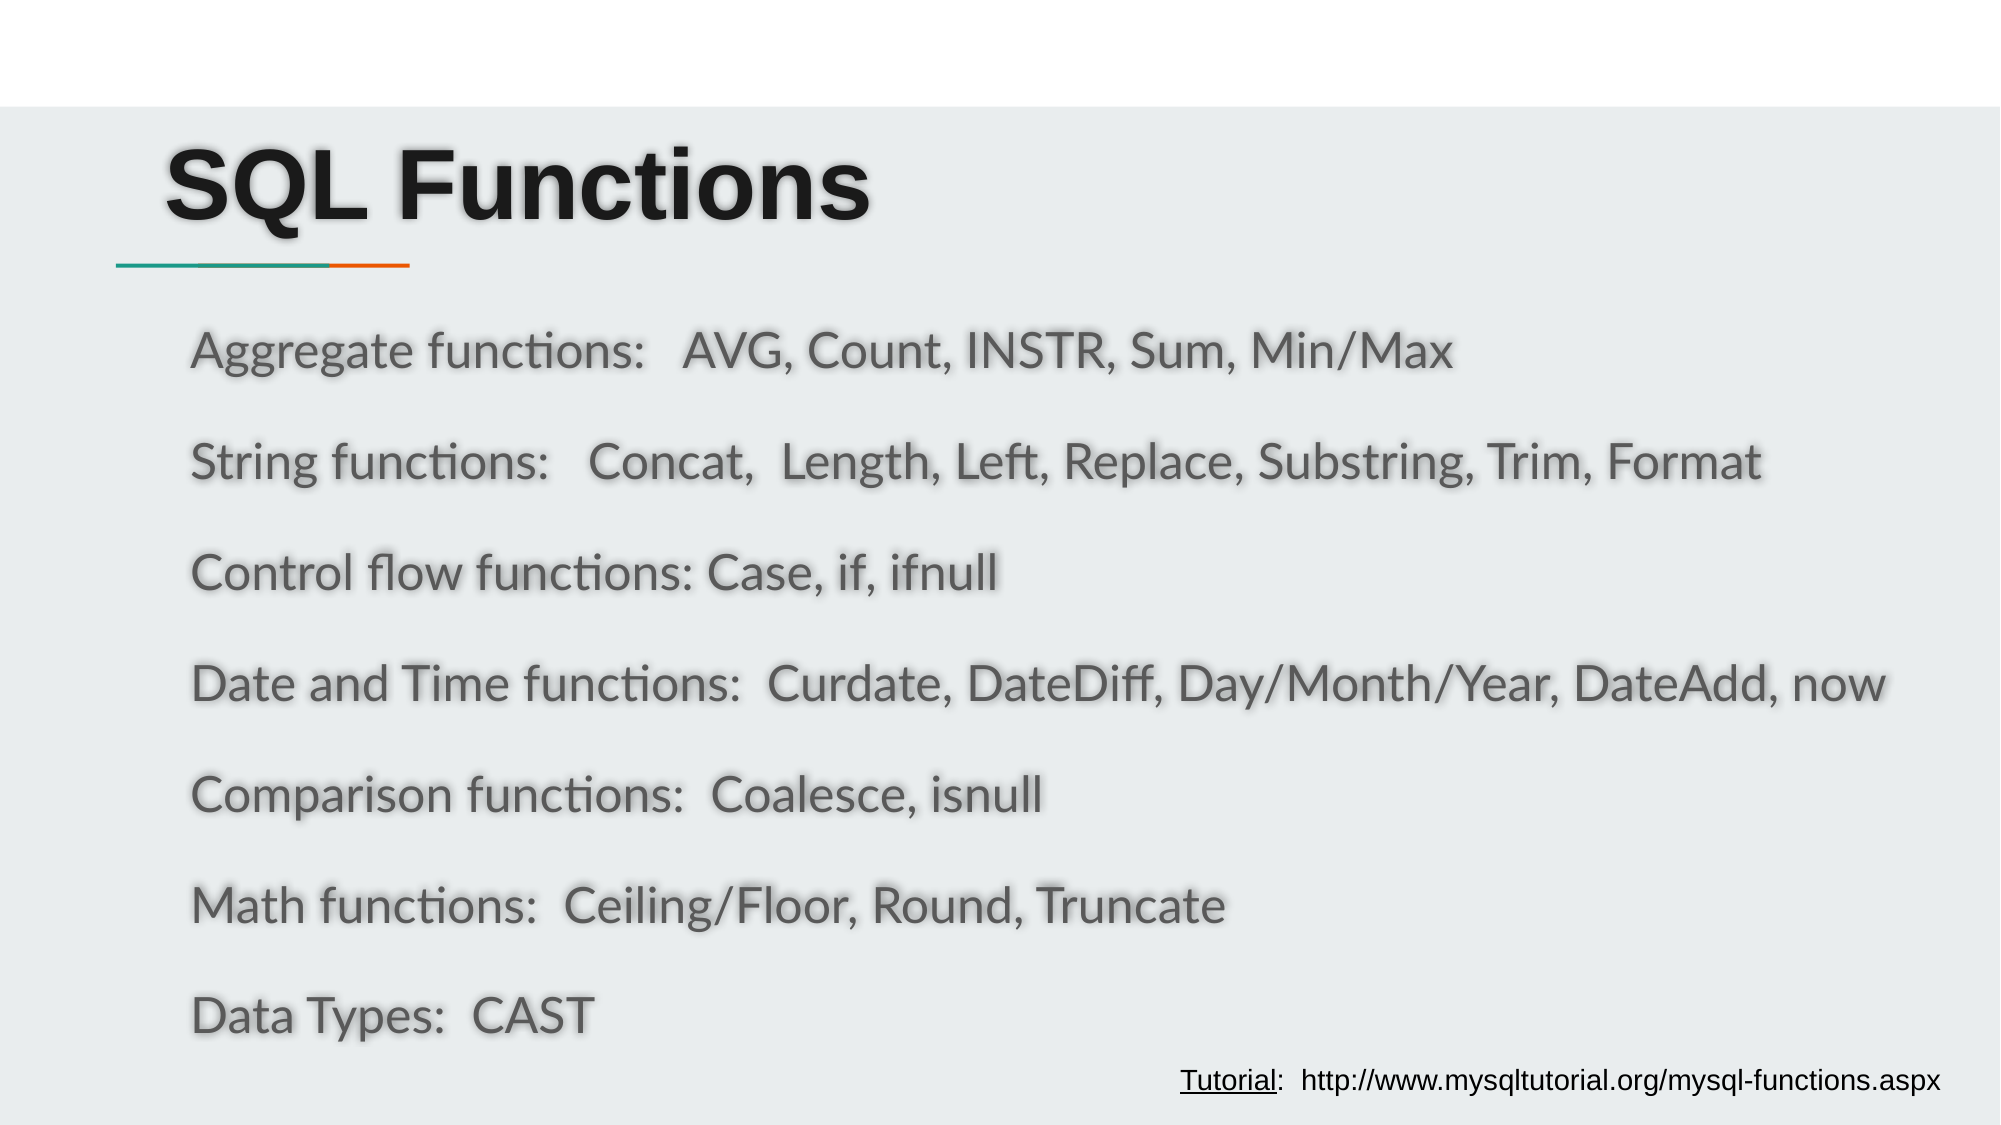

# SQL Functions
Aggregate functions:   AVG, Count, INSTR, Sum, Min/Max
String functions:   Concat,  Length, Left, Replace, Substring, Trim, Format
Control flow functions: Case, if, ifnull
Date and Time functions:  Curdate, DateDiff, Day/Month/Year, DateAdd, now
Comparison functions:  Coalesce, isnull
Math functions:  Ceiling/Floor, Round, Truncate
Data Types:  CAST

Tutorial:  http://www.mysqltutorial.org/mysql-functions.aspx